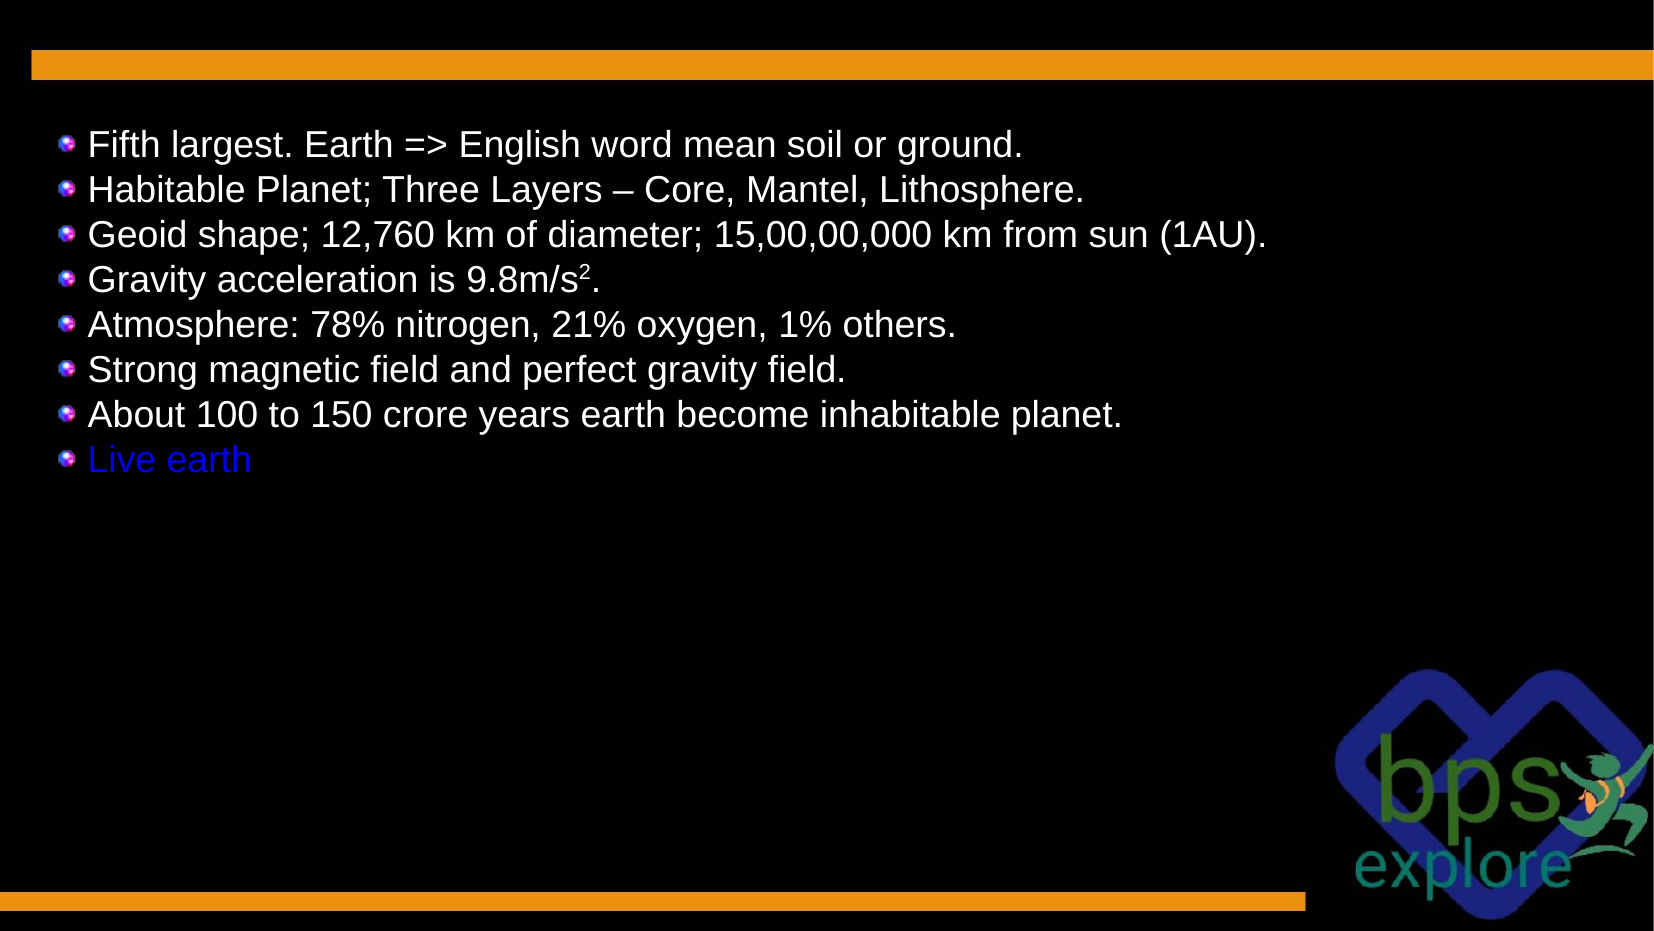

Fifth largest. Earth => English word mean soil or ground.
Habitable Planet; Three Layers – Core, Mantel, Lithosphere.
Geoid shape; 12,760 km of diameter; 15,00,00,000 km from sun (1AU).
Gravity acceleration is 9.8m/s2.
Atmosphere: 78% nitrogen, 21% oxygen, 1% others.
Strong magnetic field and perfect gravity field.
About 100 to 150 crore years earth become inhabitable planet.
Live earth